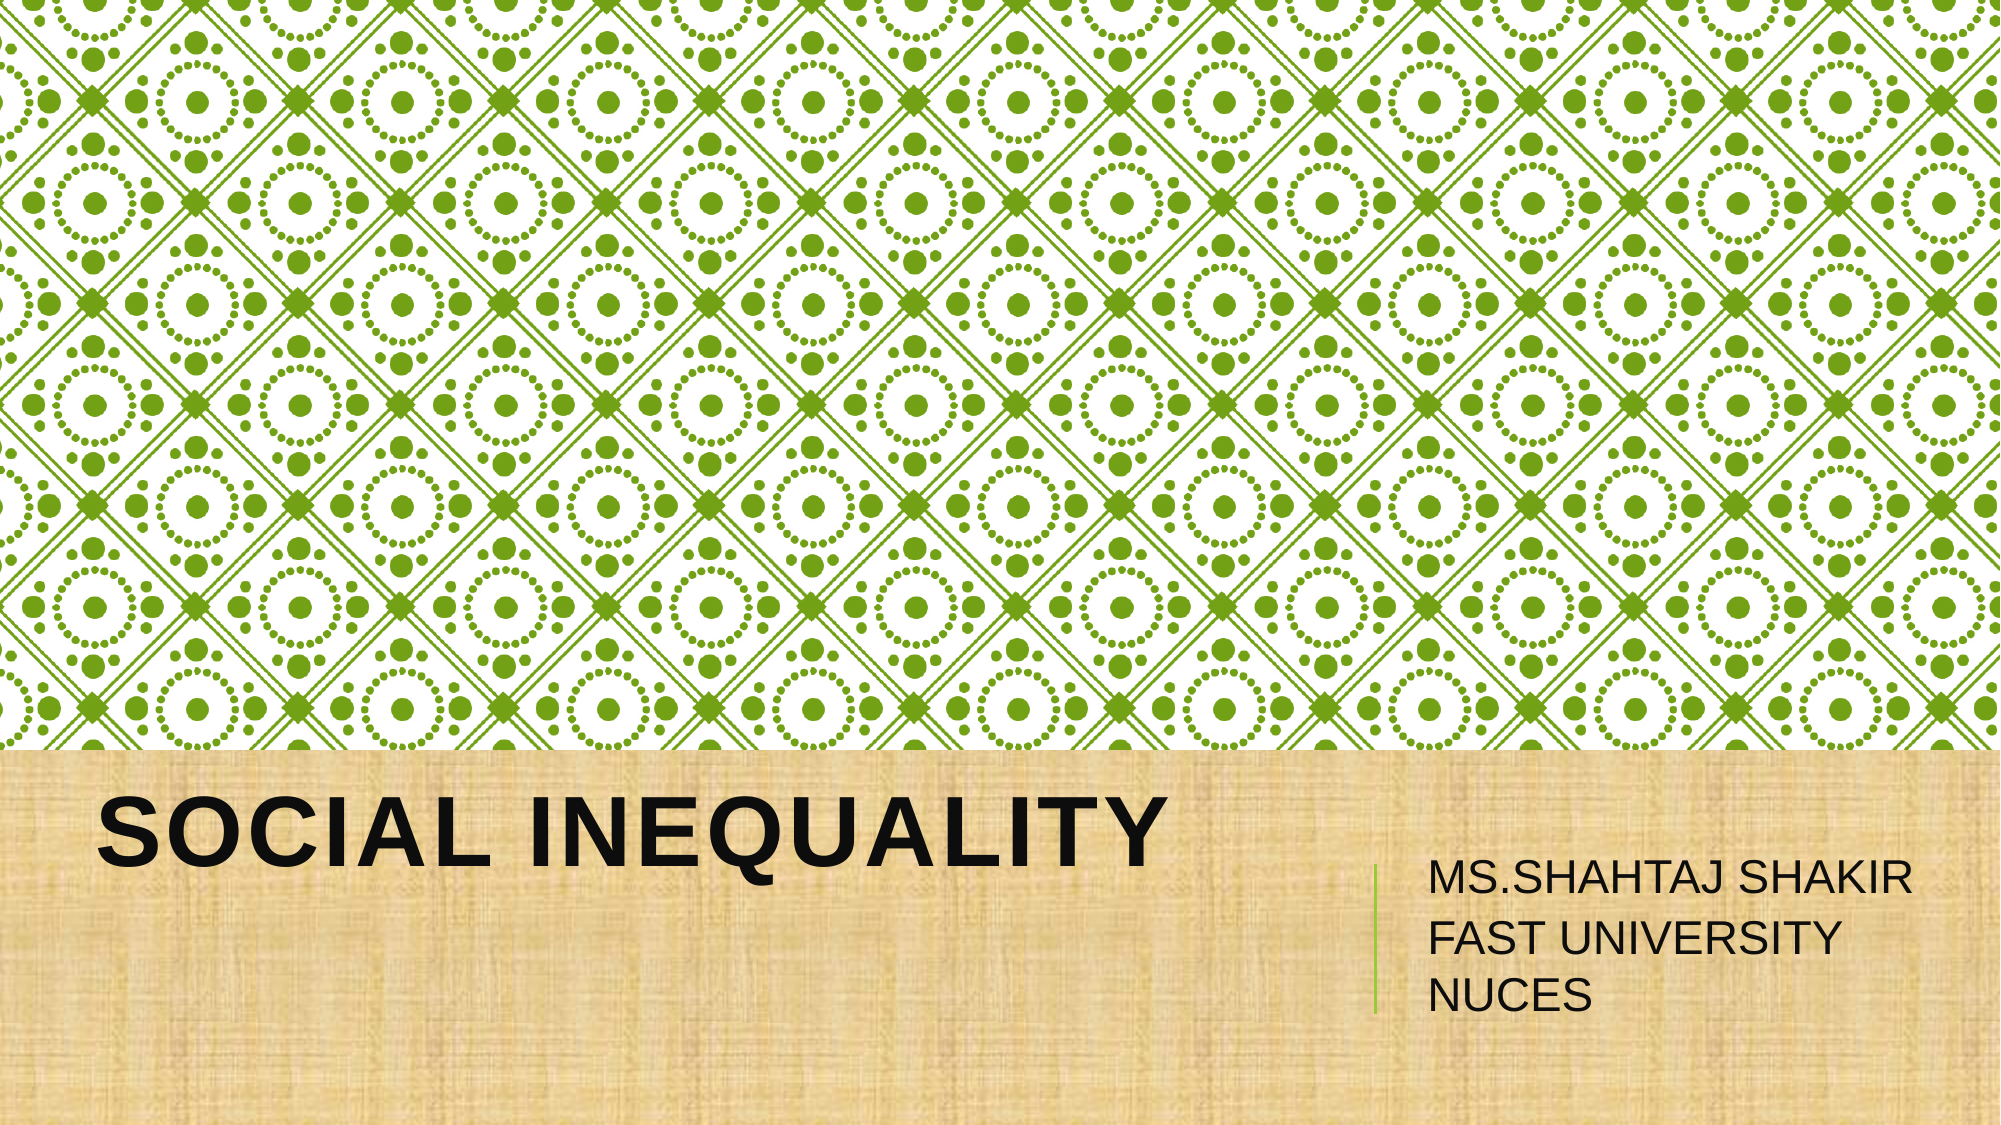

# Social Inequality
MS.SHAHTAJ SHAKIR
FAST UNIVERSITY NUCES